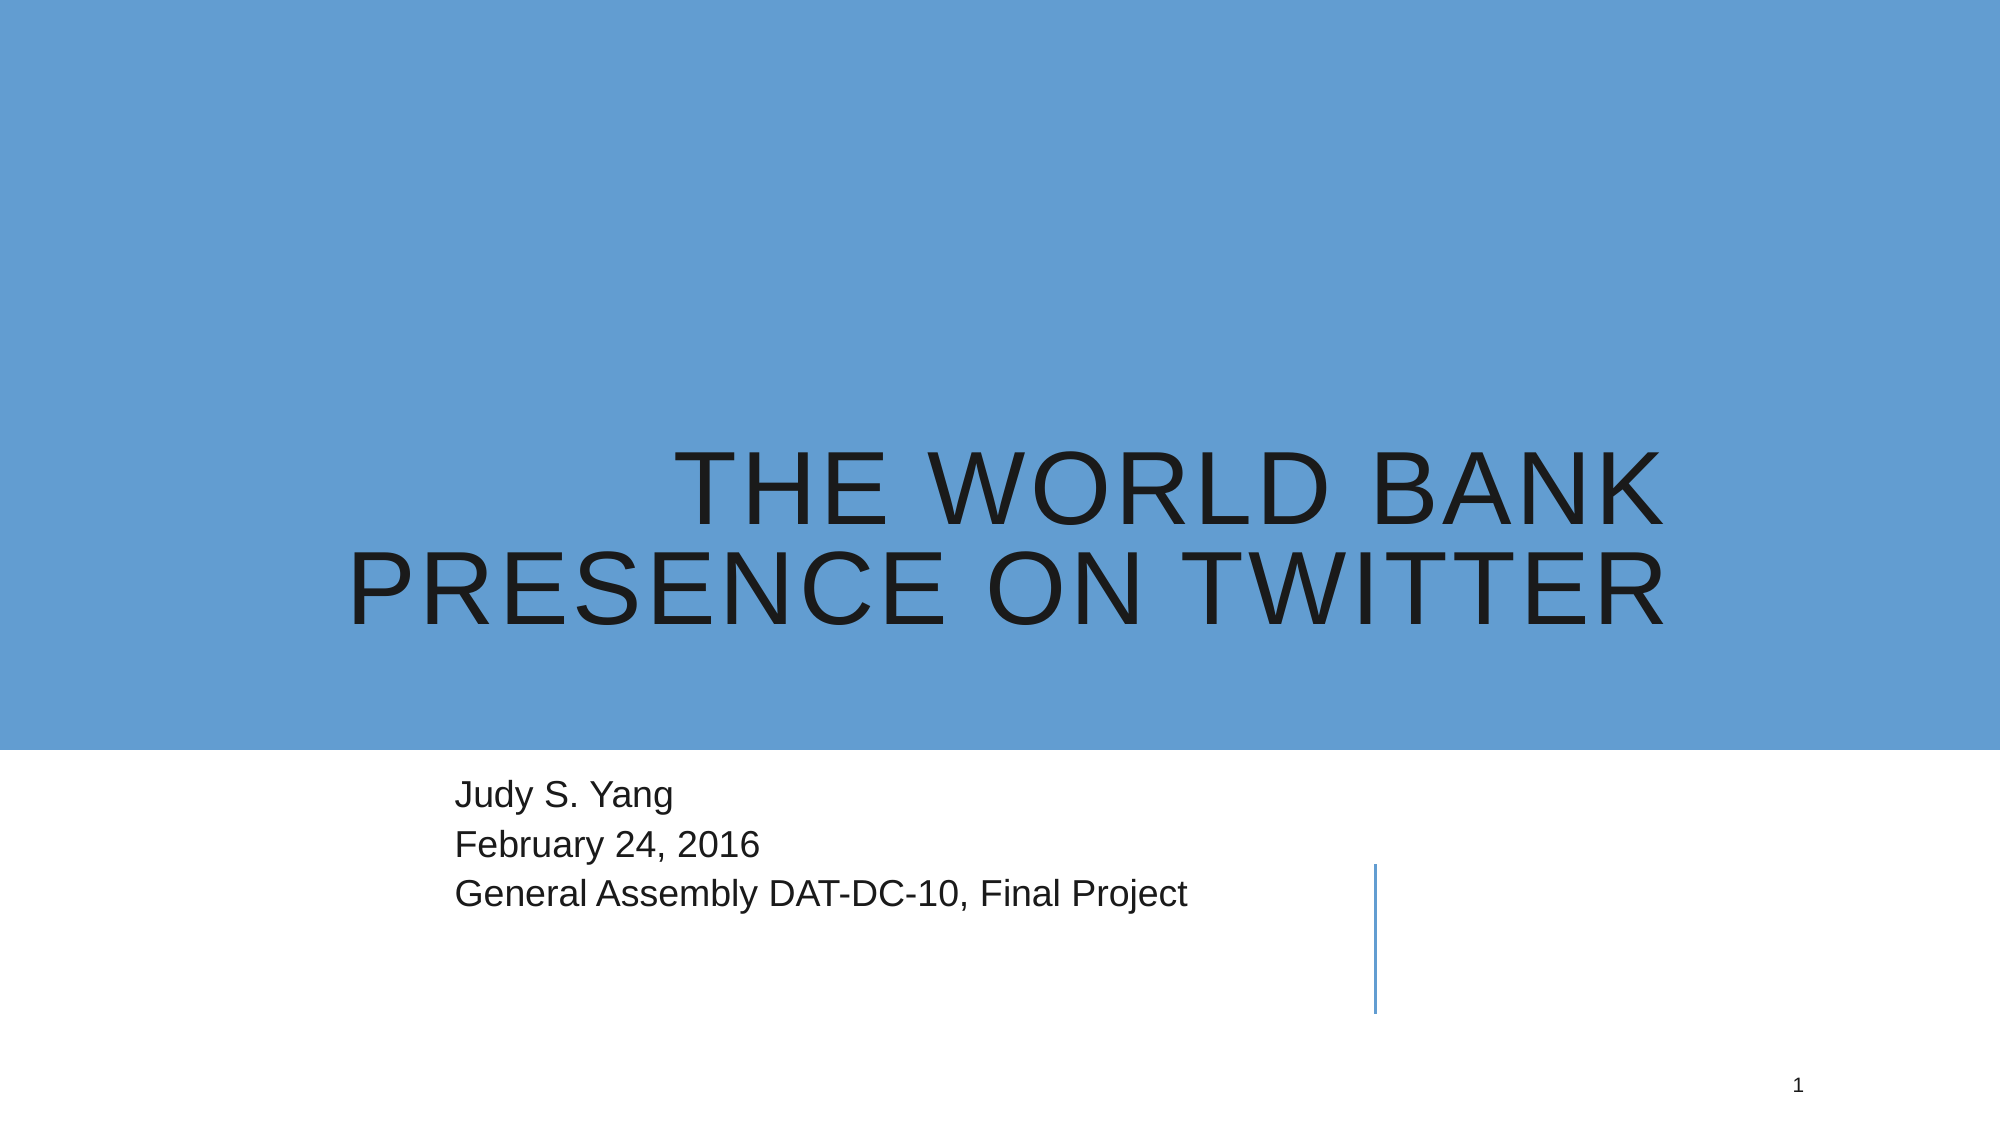

# The World Bank Presence on Twitter
Judy S. Yang
February 24, 2016
General Assembly DAT-DC-10, Final Project
1